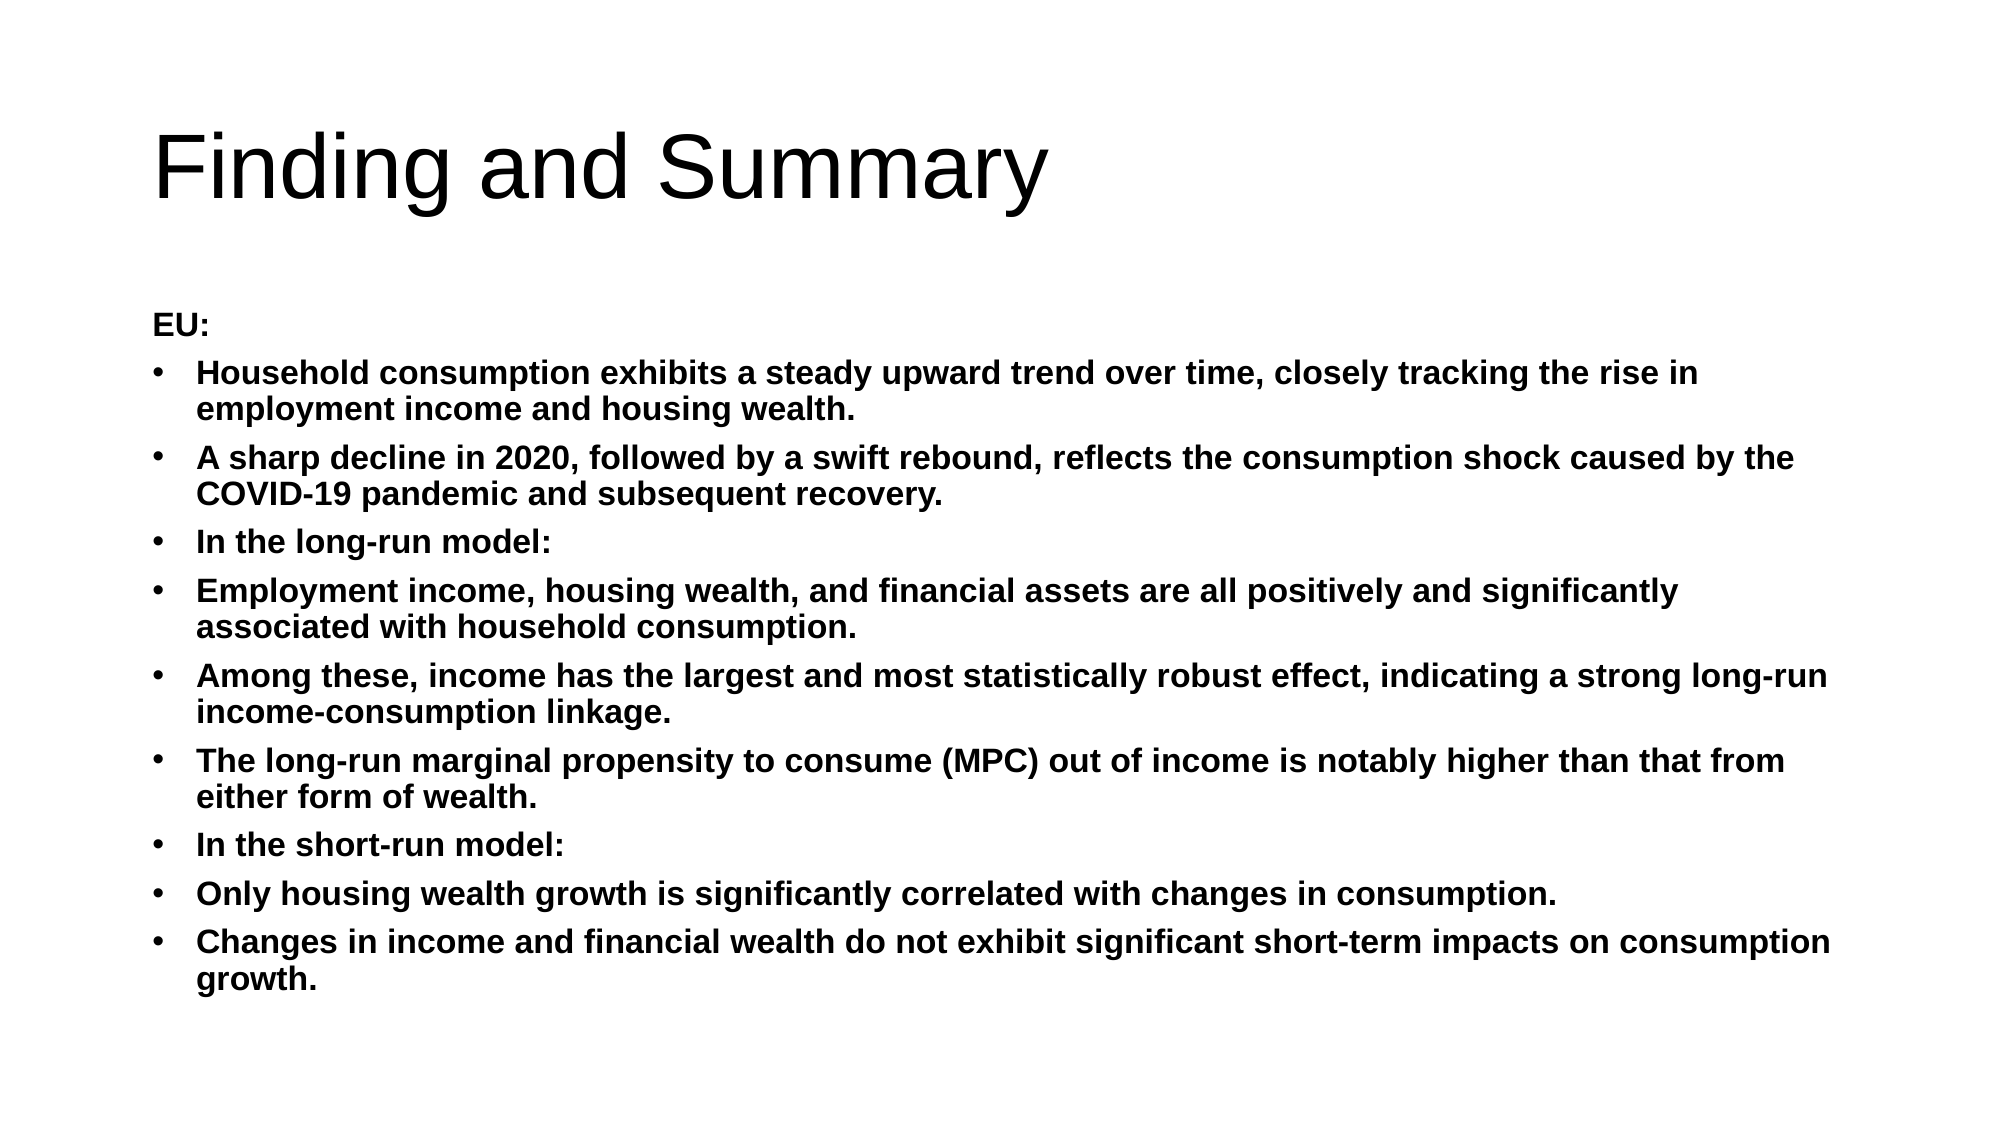

# Finding and Summary
EU:
Household consumption exhibits a steady upward trend over time, closely tracking the rise in employment income and housing wealth.
A sharp decline in 2020, followed by a swift rebound, reflects the consumption shock caused by the COVID-19 pandemic and subsequent recovery.
In the long-run model:
Employment income, housing wealth, and financial assets are all positively and significantly associated with household consumption.
Among these, income has the largest and most statistically robust effect, indicating a strong long-run income-consumption linkage.
The long-run marginal propensity to consume (MPC) out of income is notably higher than that from either form of wealth.
In the short-run model:
Only housing wealth growth is significantly correlated with changes in consumption.
Changes in income and financial wealth do not exhibit significant short-term impacts on consumption growth.